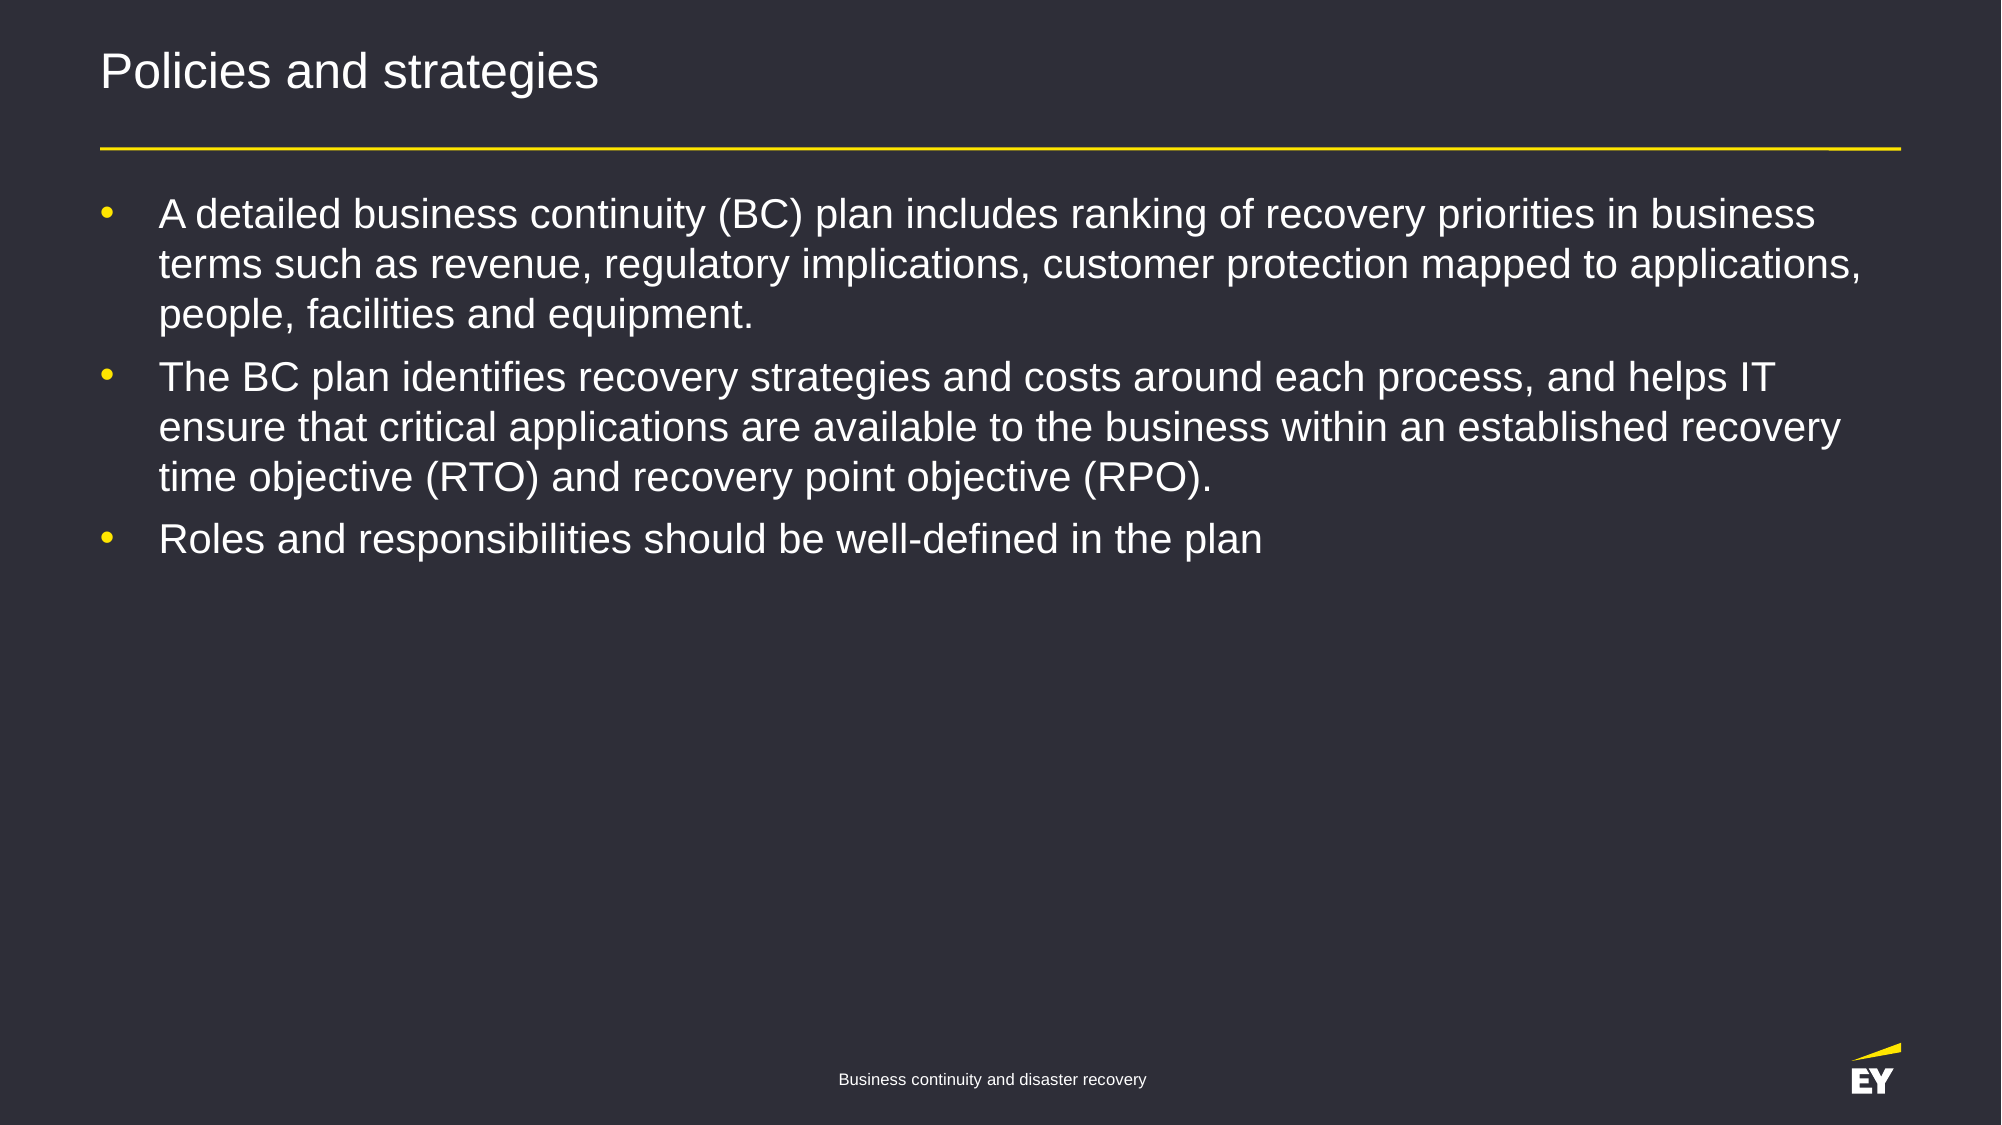

# Policies and strategies
A detailed business continuity (BC) plan includes ranking of recovery priorities in business terms such as revenue, regulatory implications, customer protection mapped to applications, people, facilities and equipment.
The BC plan identifies recovery strategies and costs around each process, and helps IT ensure that critical applications are available to the business within an established recovery time objective (RTO) and recovery point objective (RPO).
Roles and responsibilities should be well-defined in the plan